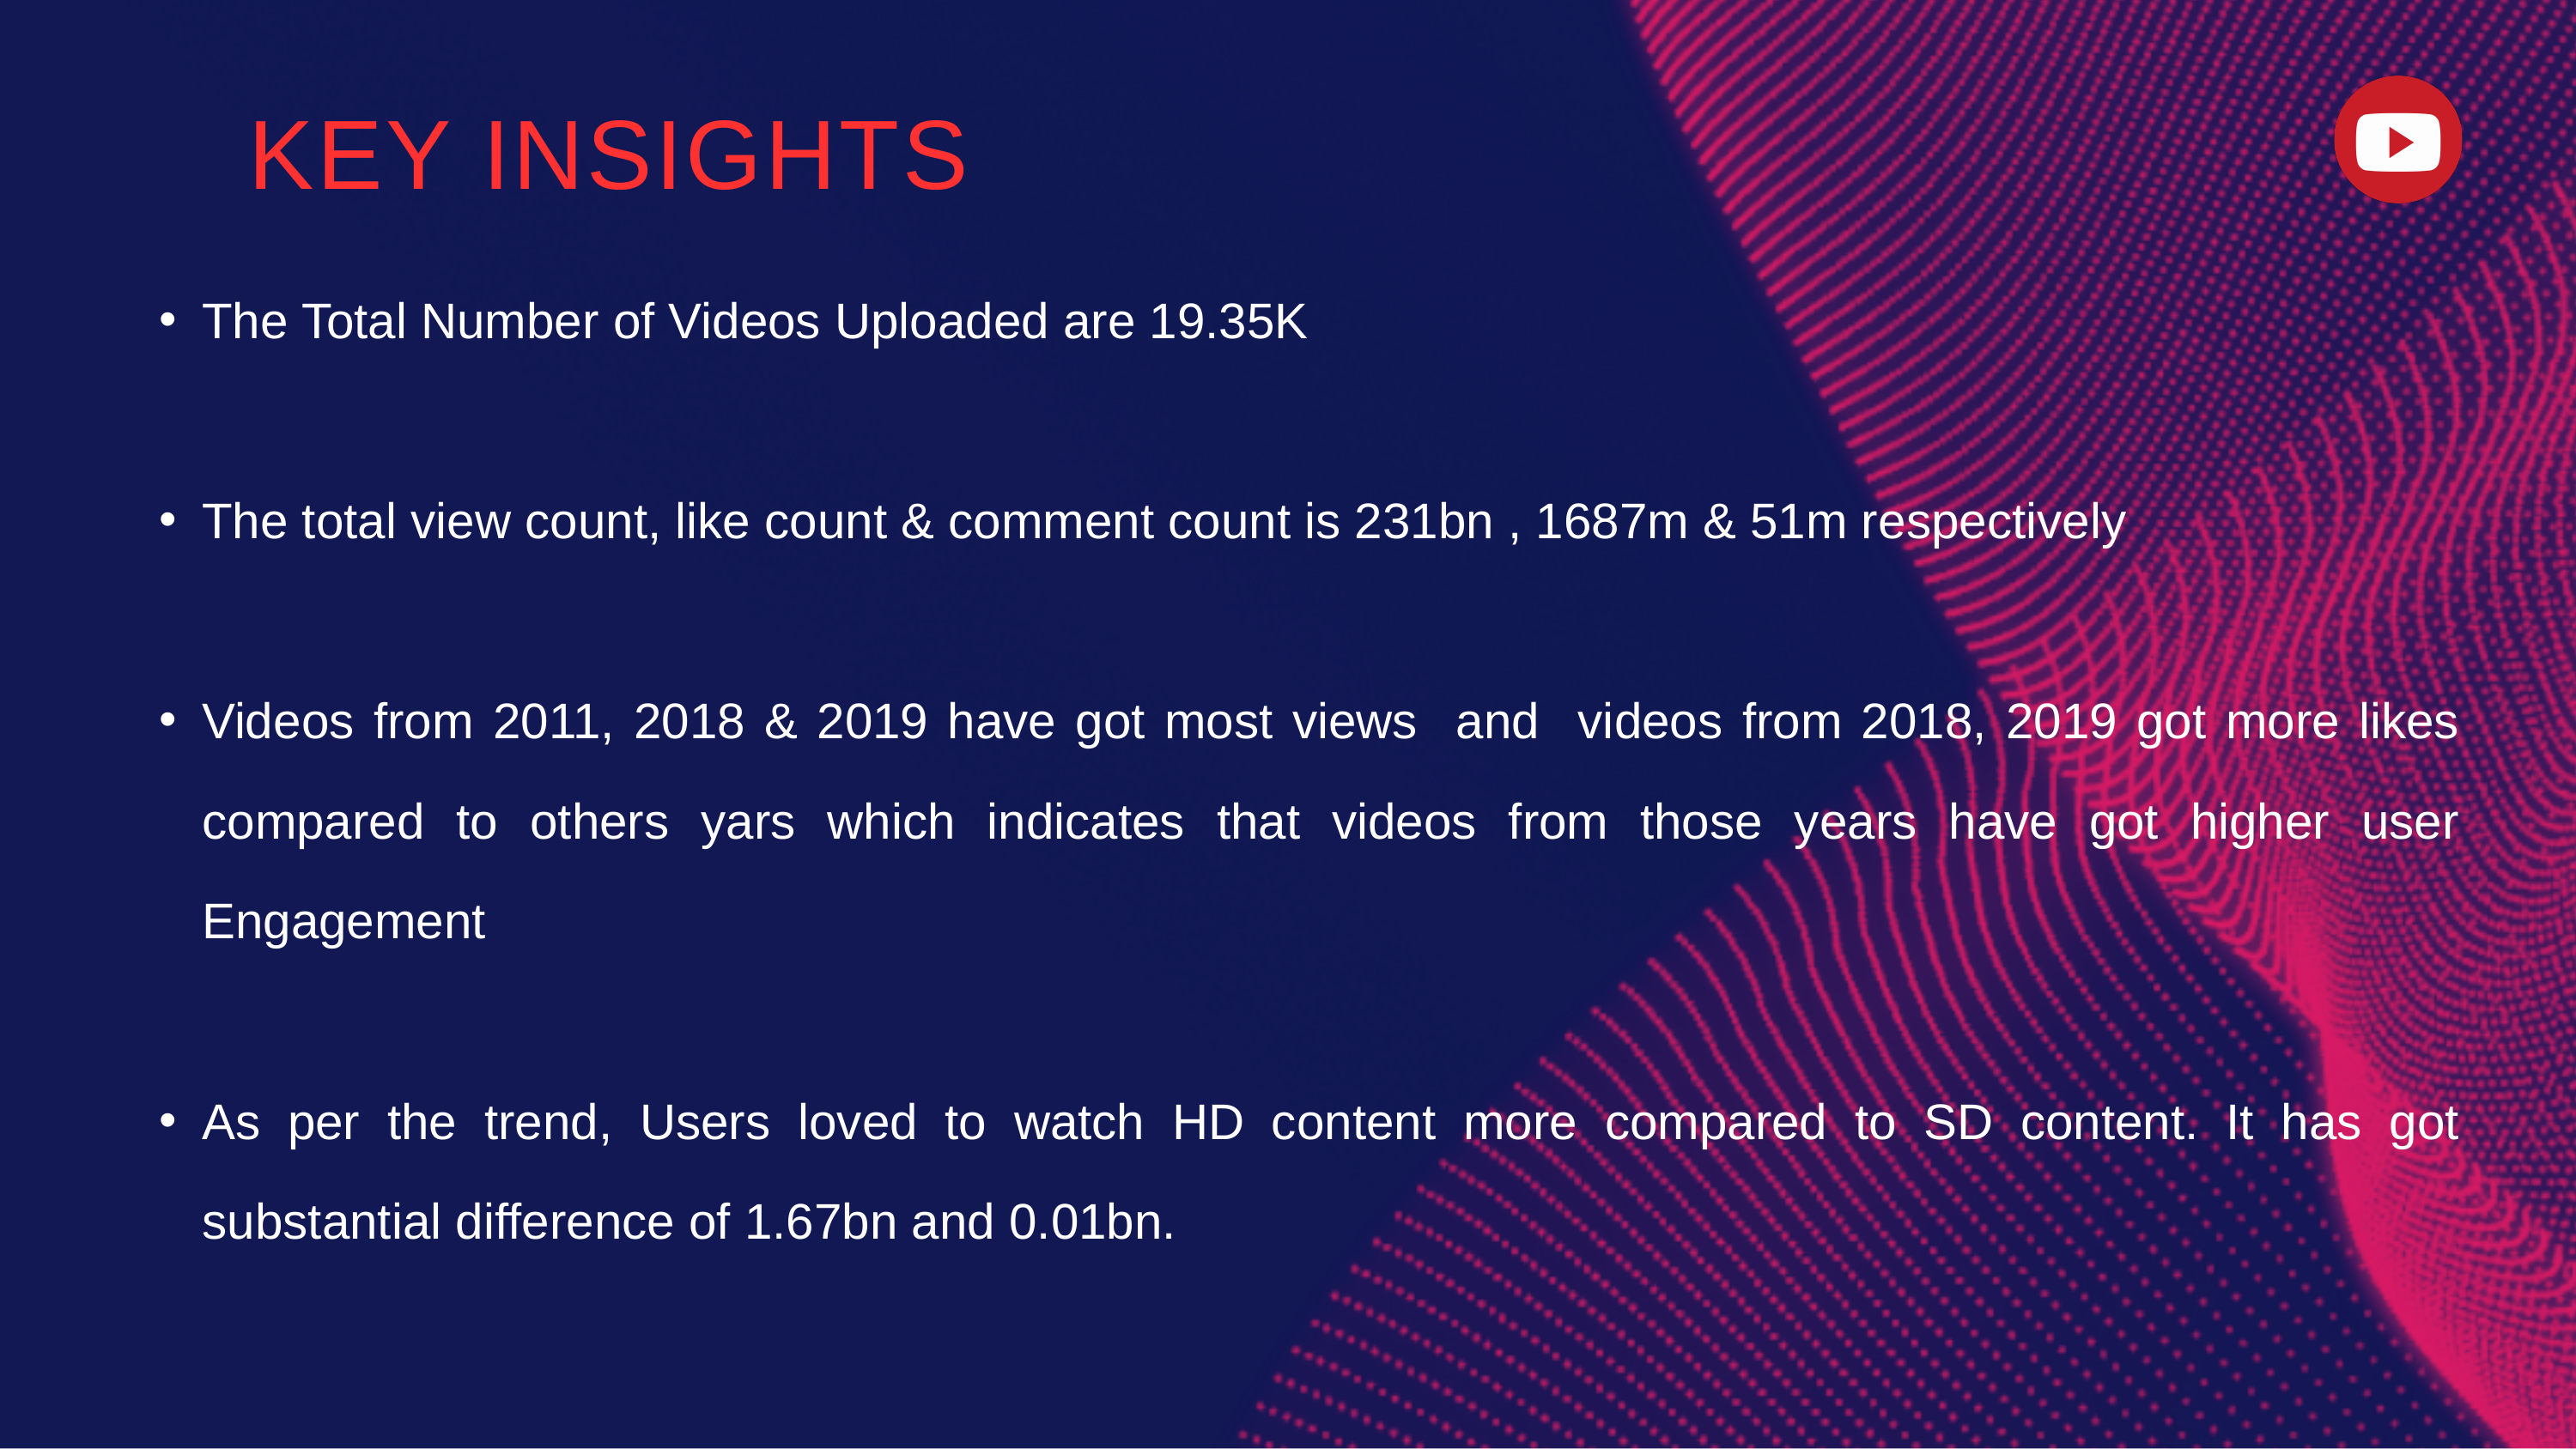

KEY INSIGHTS
The Total Number of Videos Uploaded are 19.35K

The total view count, like count & comment count is 231bn , 1687m & 51m respectively

Videos from 2011, 2018 & 2019 have got most views  and  videos from 2018, 2019 got more likes compared to others yars which indicates that videos from those years have got higher user Engagement

As per the trend, Users loved to watch HD content more compared to SD content. It has got substantial difference of 1.67bn and 0.01bn.